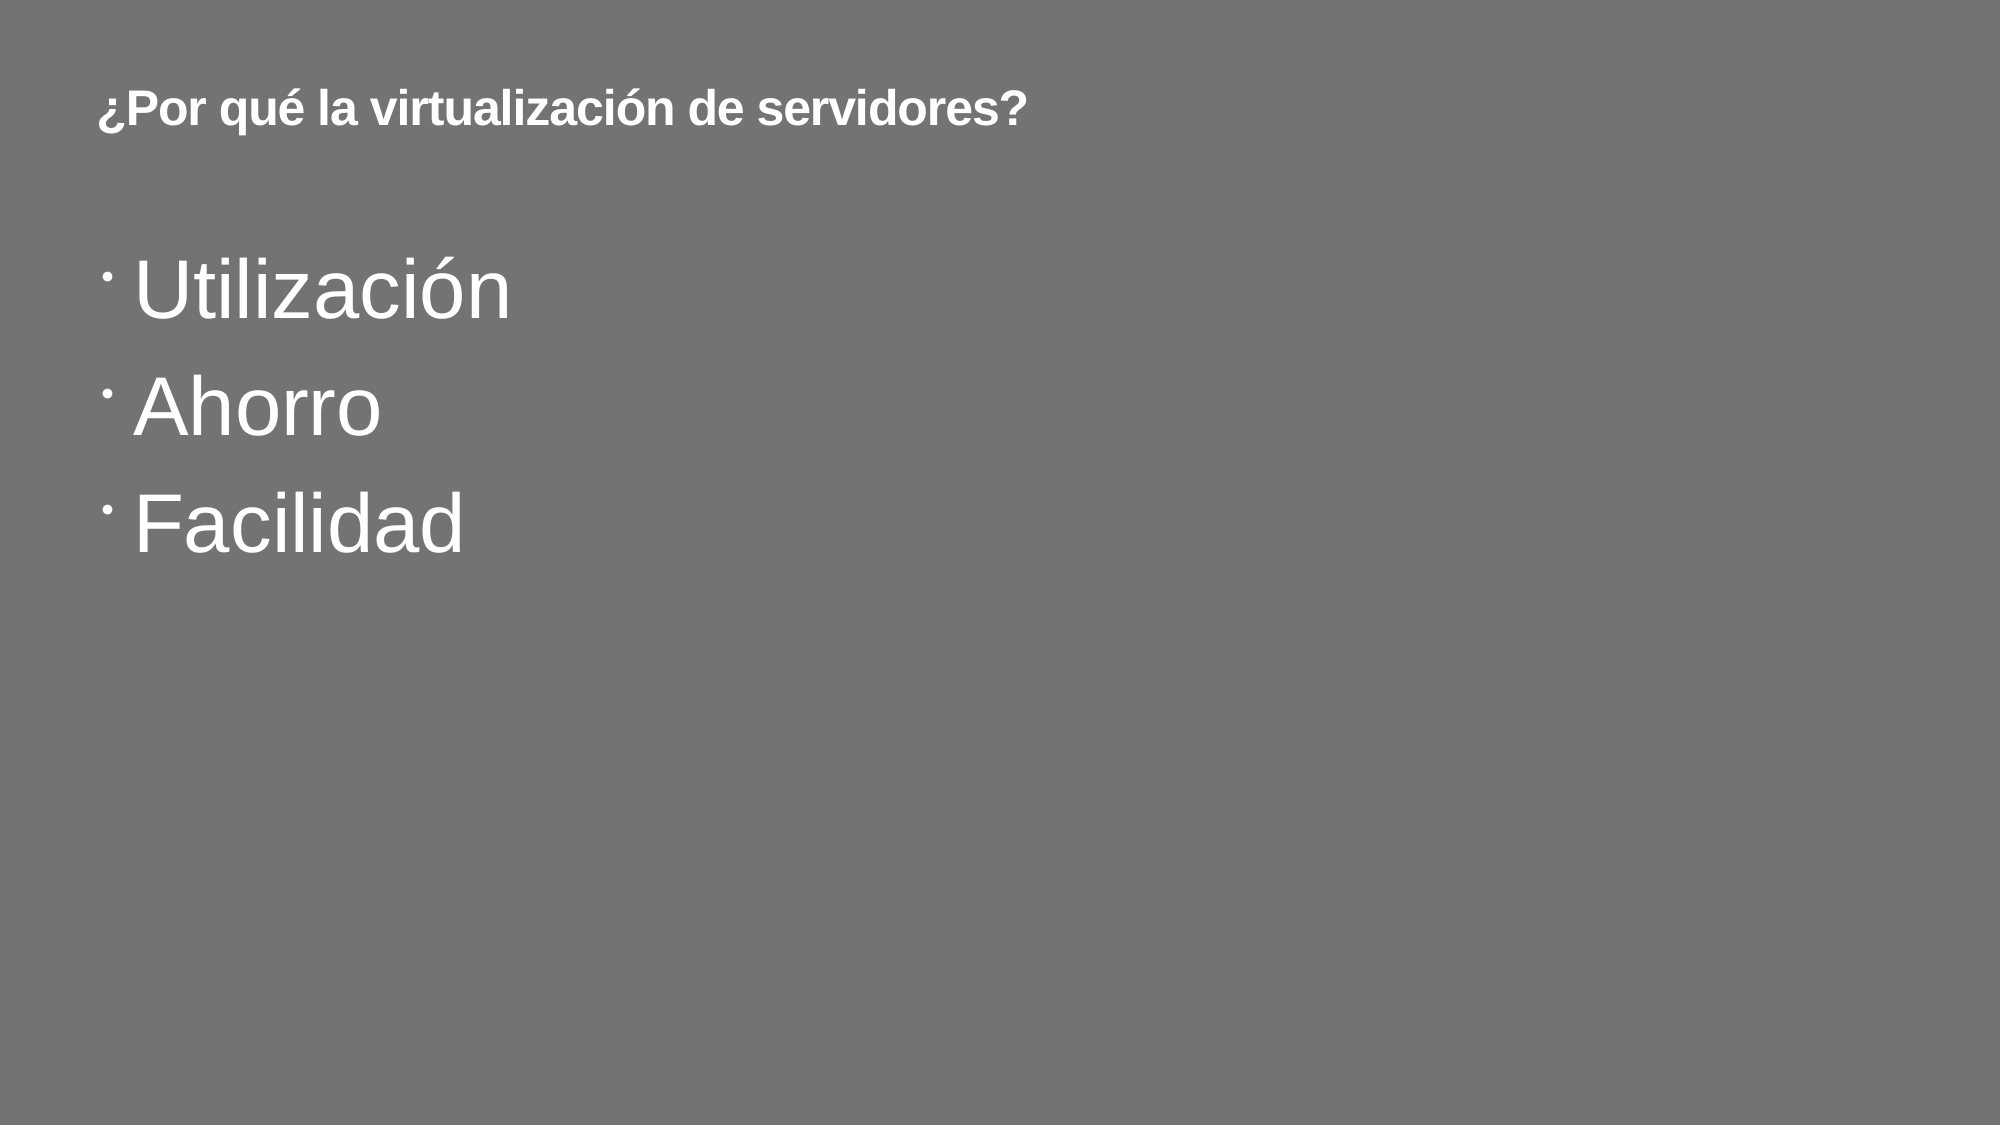

# ¿Por qué la virtualización de servidores?
Utilización
Ahorro
Facilidad